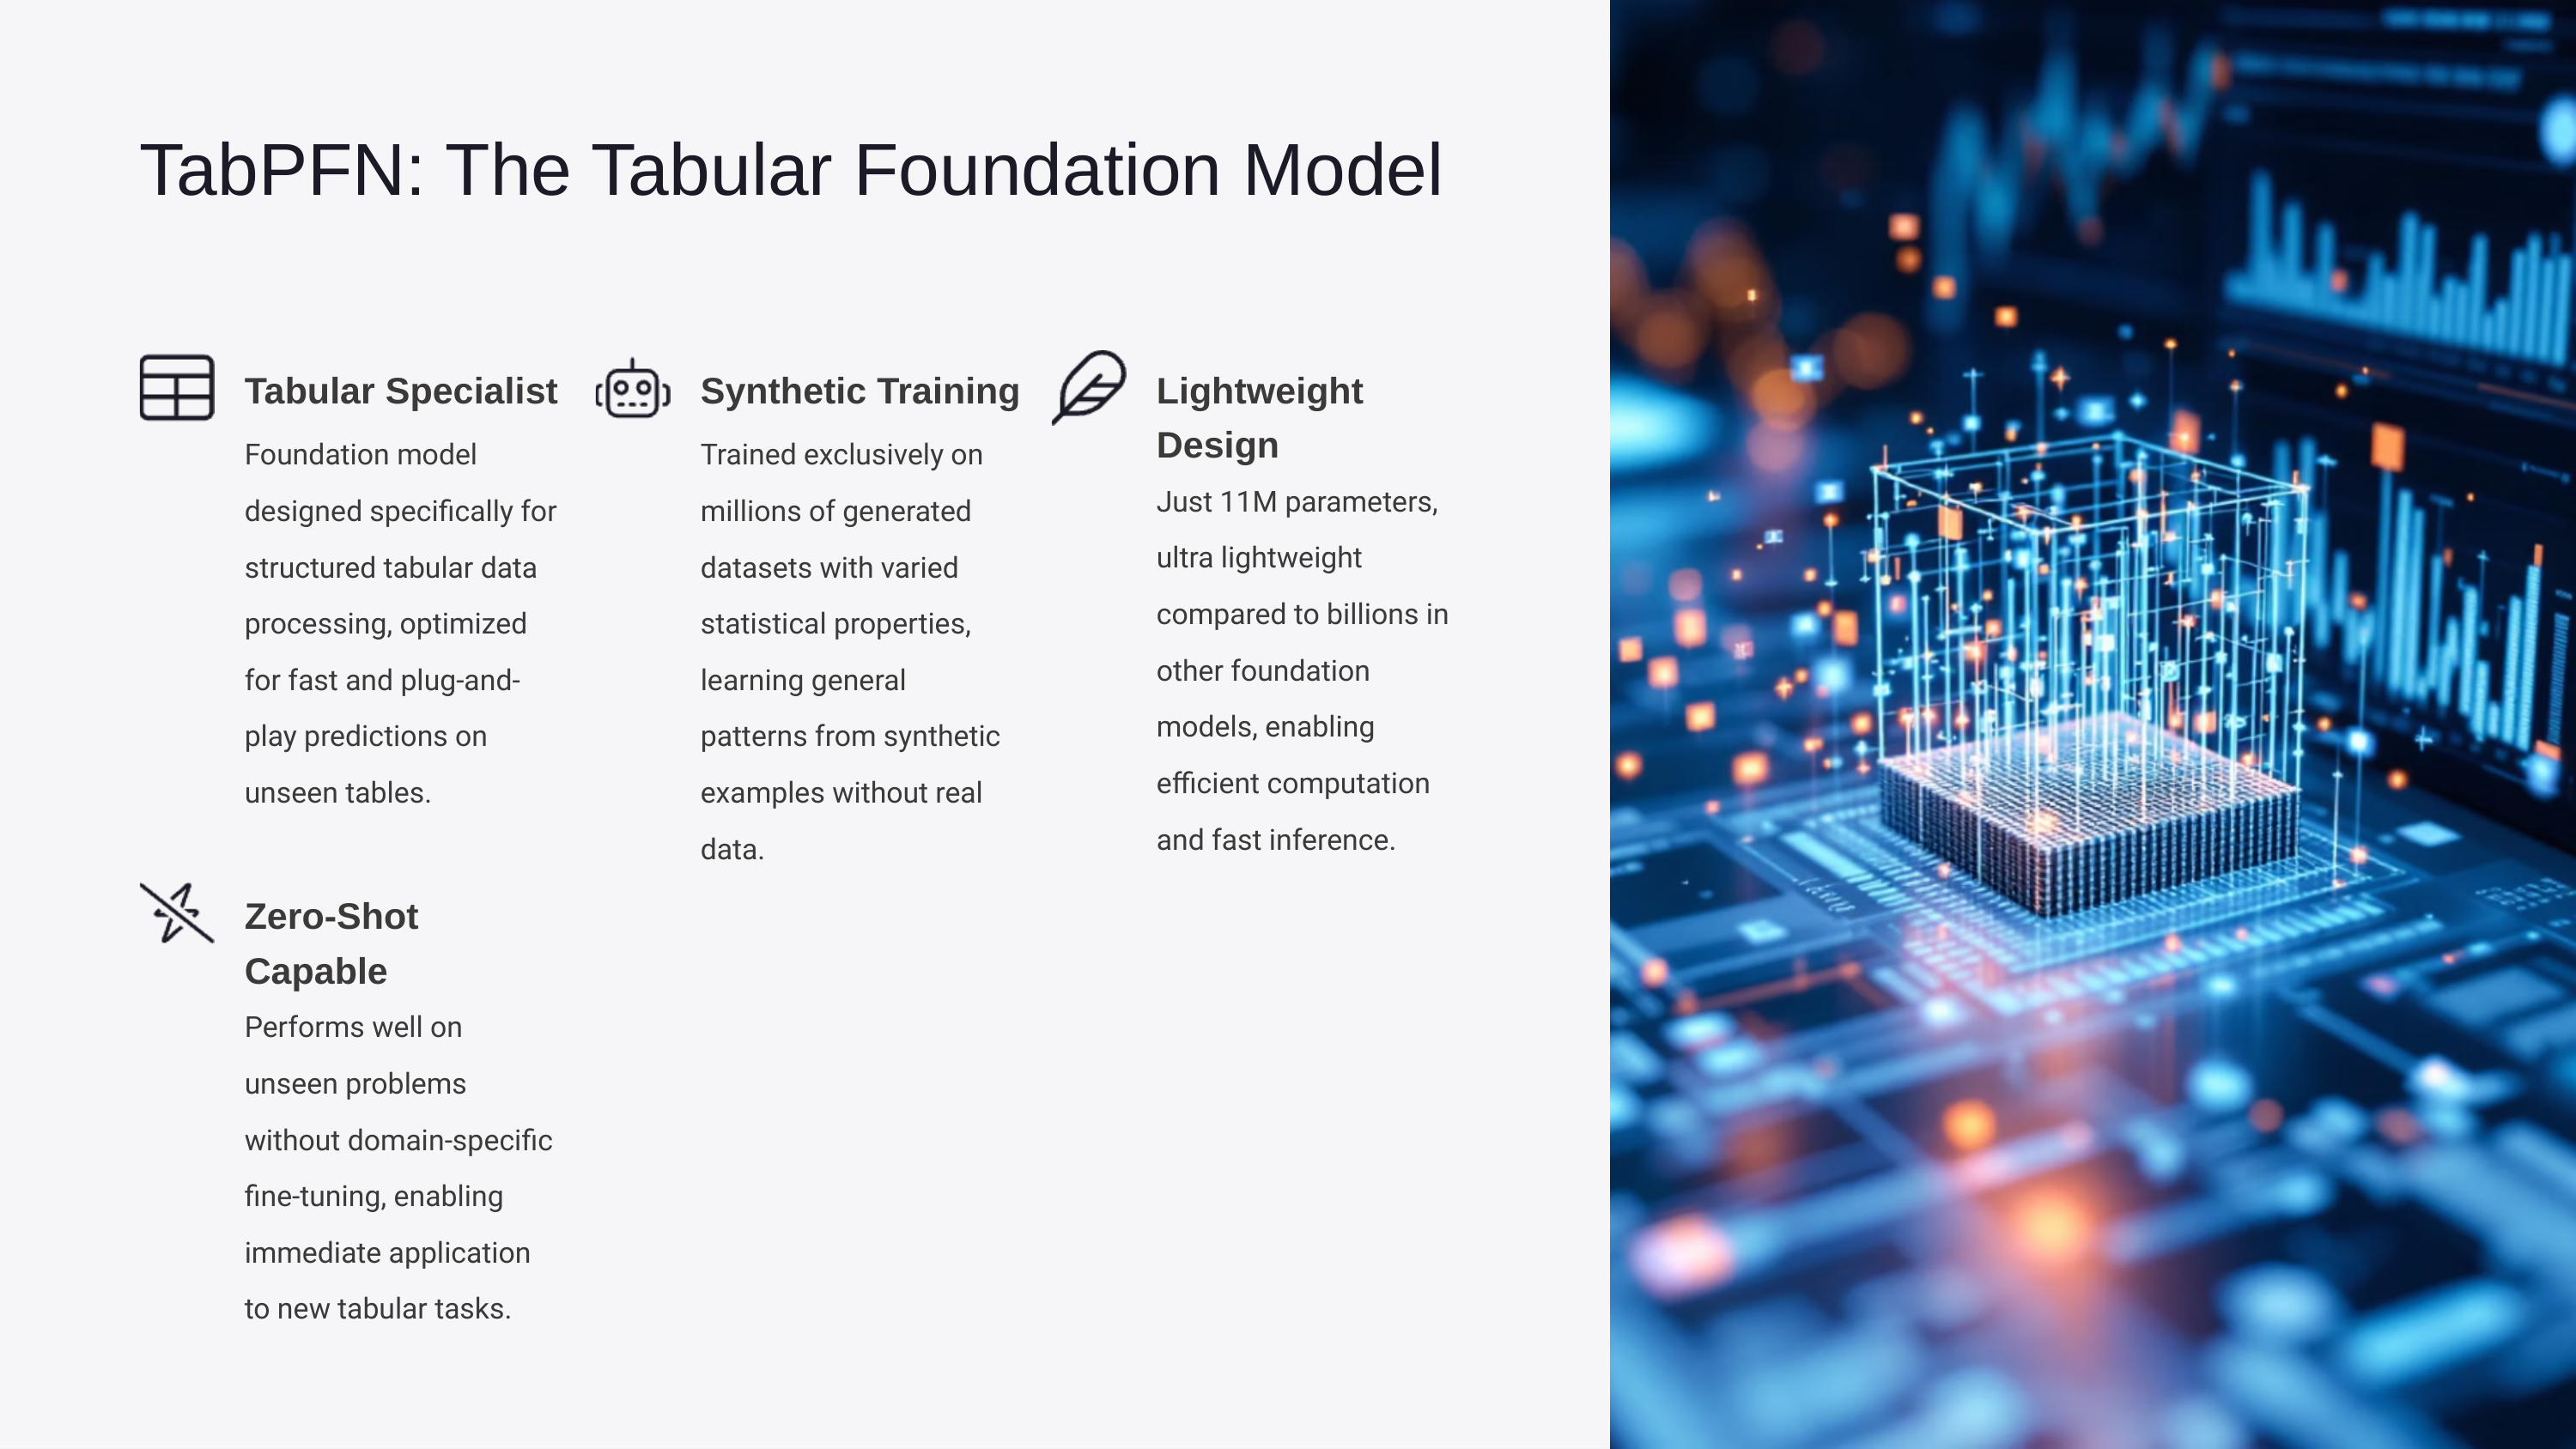

TabPFN: The Tabular Foundation Model

Tabular Specialist

Synthetic Training

Lightweight Design

Foundation model designed specifically for structured tabular data processing, optimized for fast and plug-and-play predictions on unseen tables.

Trained exclusively on millions of generated datasets with varied statistical properties, learning general patterns from synthetic examples without real data.

Just 11M parameters, ultra lightweight compared to billions in other foundation models, enabling efficient computation and fast inference.

Zero-Shot Capable

Performs well on unseen problems without domain-specific fine-tuning, enabling immediate application to new tabular tasks.